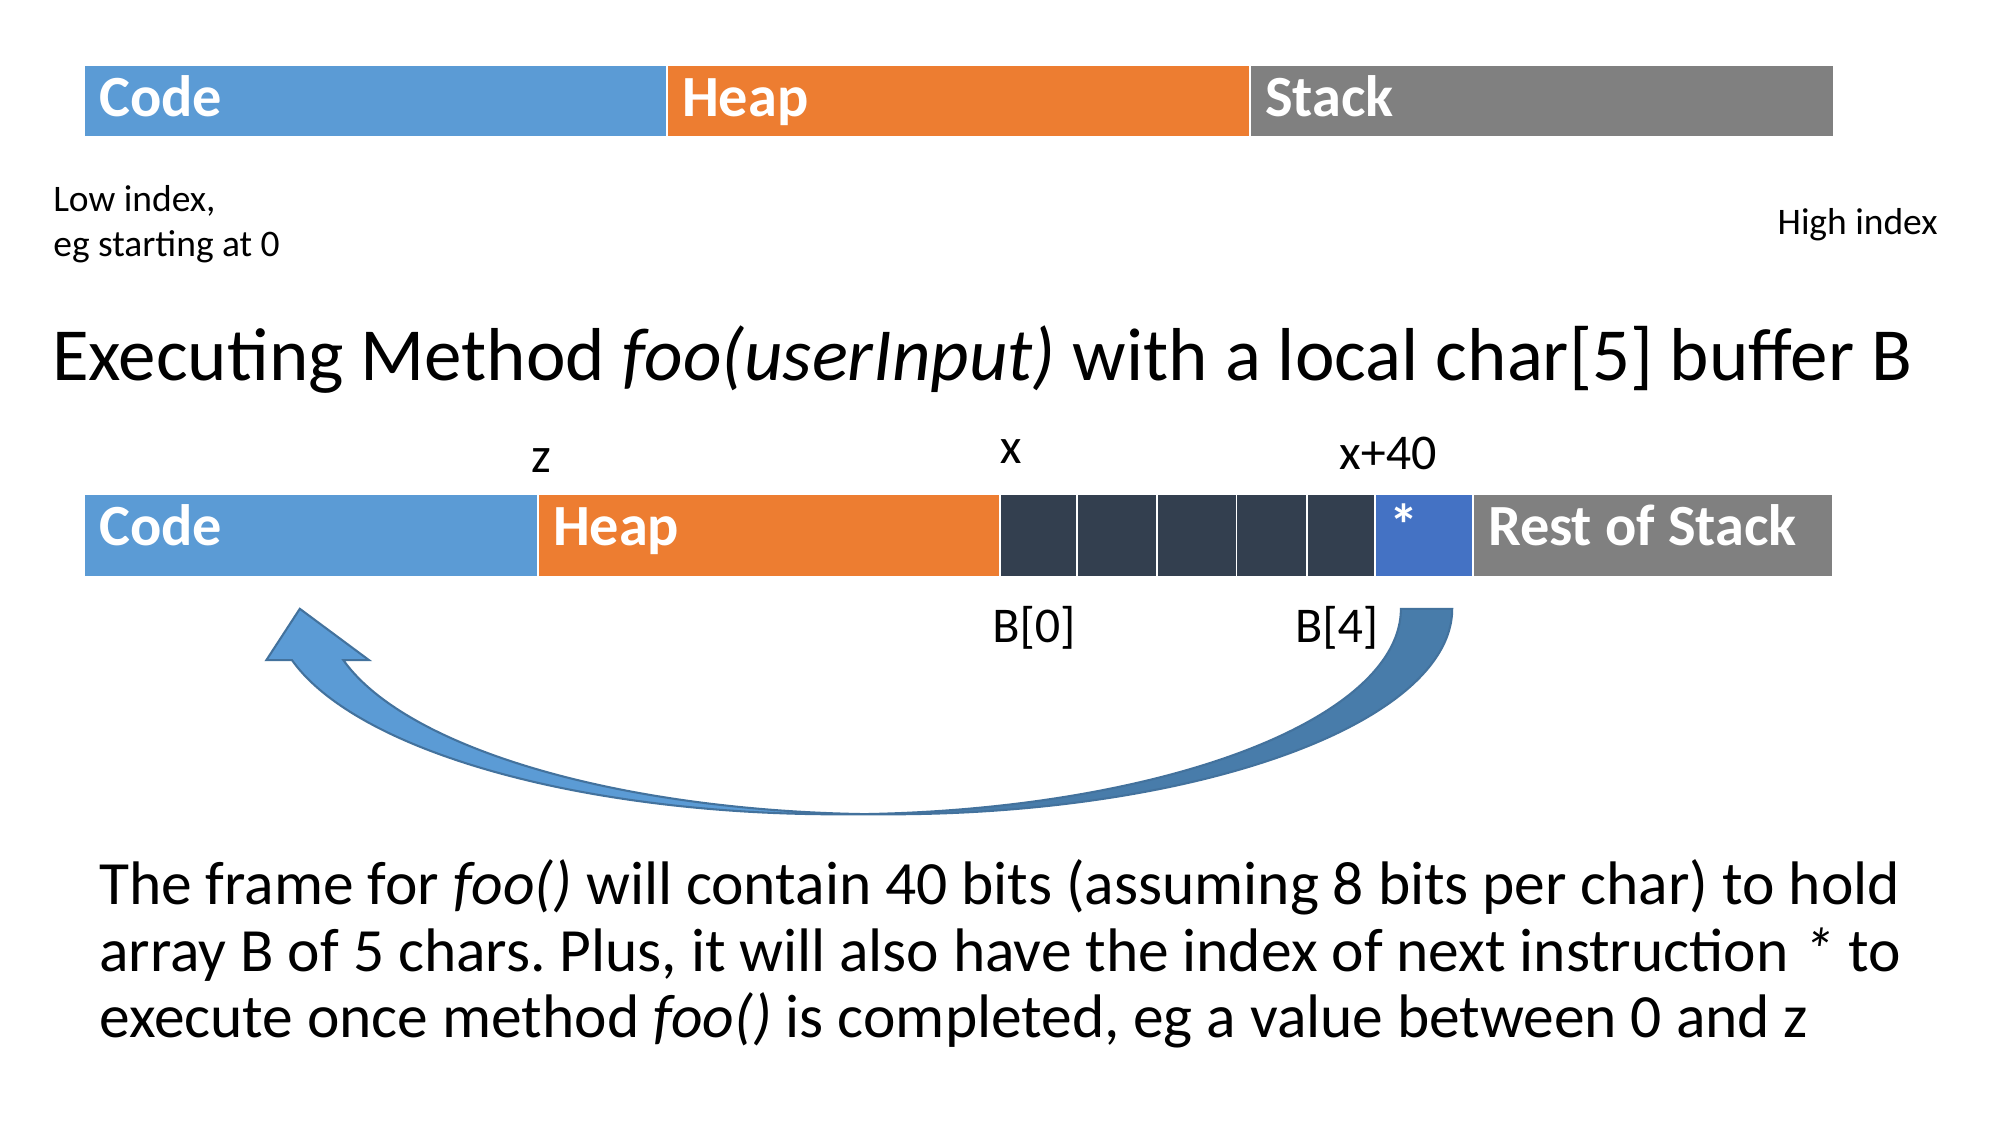

| Code | Heap | Stack |
| --- | --- | --- |
Low index,
eg starting at 0
High index
Executing Method foo(userInput) with a local char[5] buffer B
x
x+40
z
| Code | Heap |  |  |  |  |  | \* | Rest of Stack |
| --- | --- | --- | --- | --- | --- | --- | --- | --- |
B[0]
B[4]

The frame for foo() will contain 40 bits (assuming 8 bits per char) to hold array B of 5 chars. Plus, it will also have the index of next instruction * to execute once method foo() is completed, eg a value between 0 and z